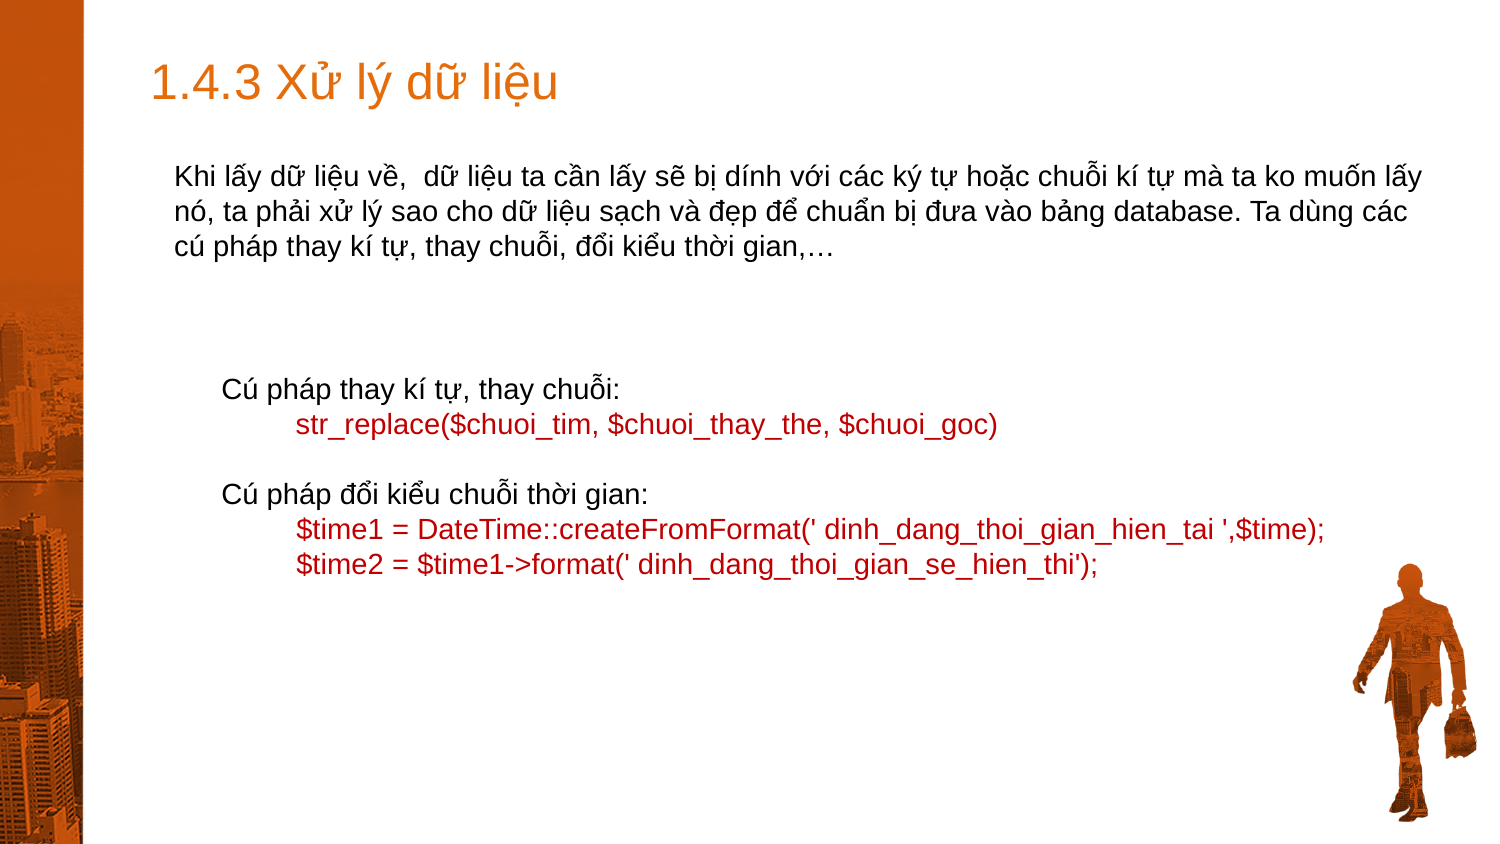

1.4.3 Xử lý dữ liệu
Khi lấy dữ liệu về,  dữ liệu ta cần lấy sẽ bị dính với các ký tự hoặc chuỗi kí tự mà ta ko muốn lấy nó, ta phải xử lý sao cho dữ liệu sạch và đẹp để chuẩn bị đưa vào bảng database. Ta dùng các cú pháp thay kí tự, thay chuỗi, đổi kiểu thời gian,…

Cú pháp thay kí tự, thay chuỗi:
         str_replace($chuoi_tim, $chuoi_thay_the, $chuoi_goc)

Cú pháp đổi kiểu chuỗi thời gian:
$time1 = DateTime::createFromFormat(' dinh_dang_thoi_gian_hien_tai ',$time);
$time2 = $time1->format(' dinh_dang_thoi_gian_se_hien_thi');